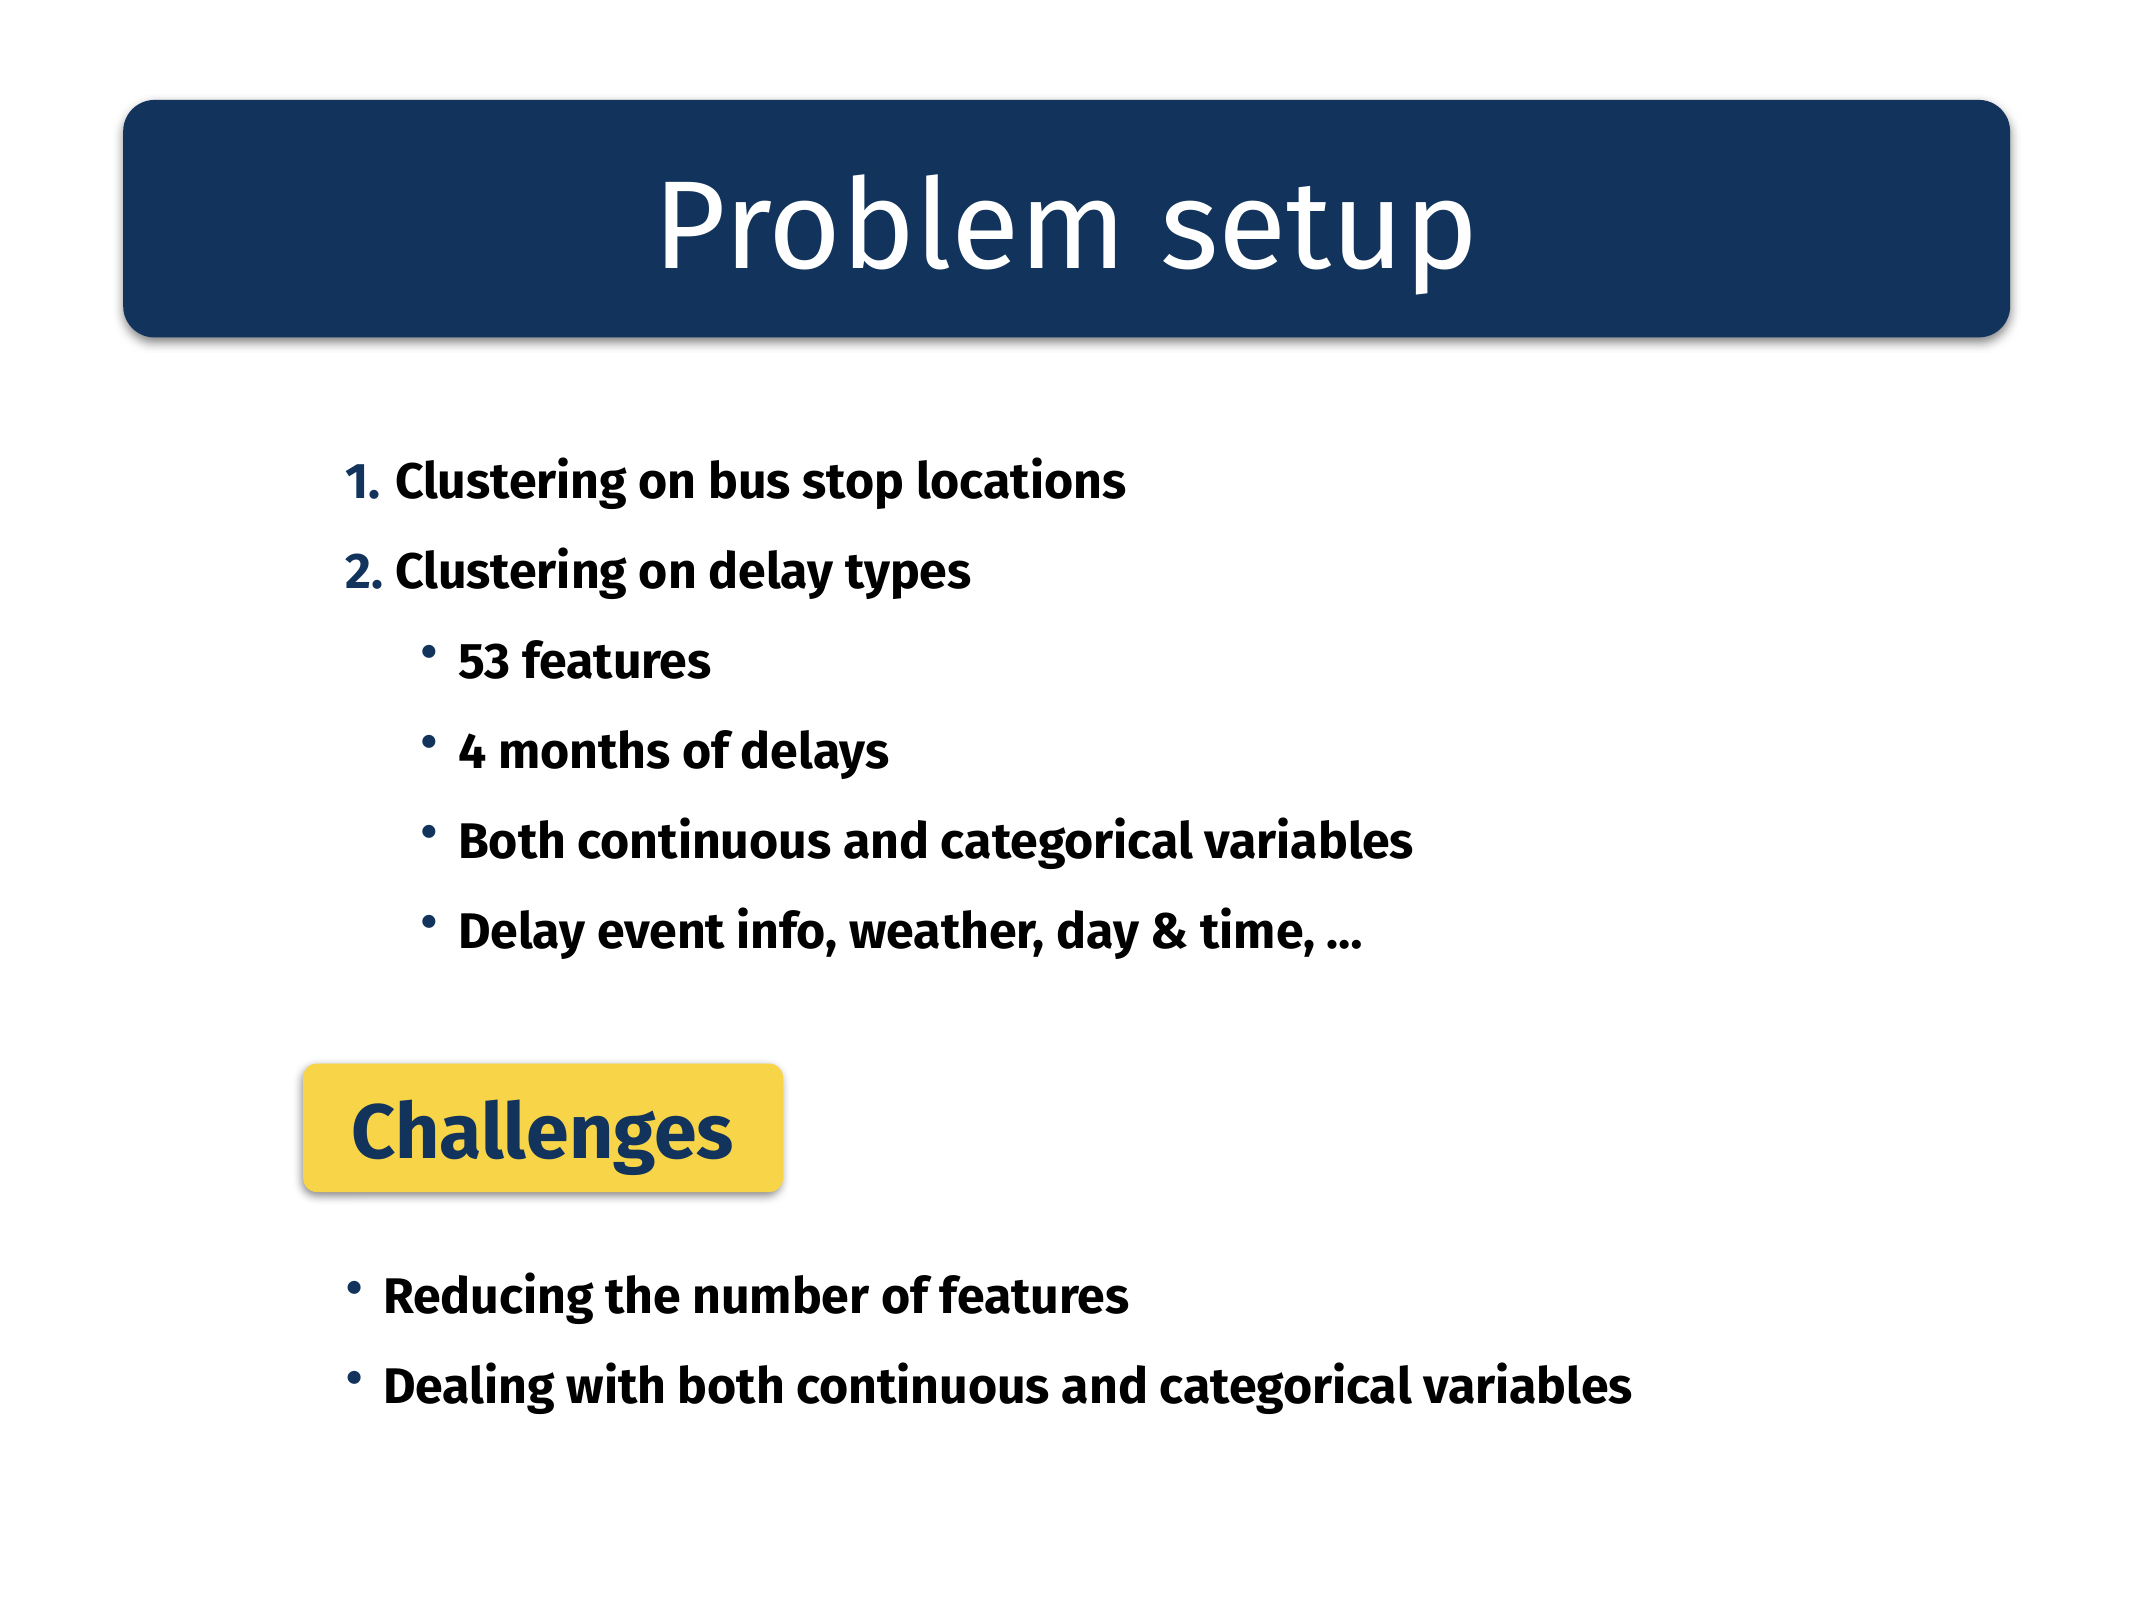

Problem setup
 Clustering on bus stop locations
 Clustering on delay types
53 features
4 months of delays
Both continuous and categorical variables
Delay event info, weather, day & time, …
Challenges
Reducing the number of features
Dealing with both continuous and categorical variables